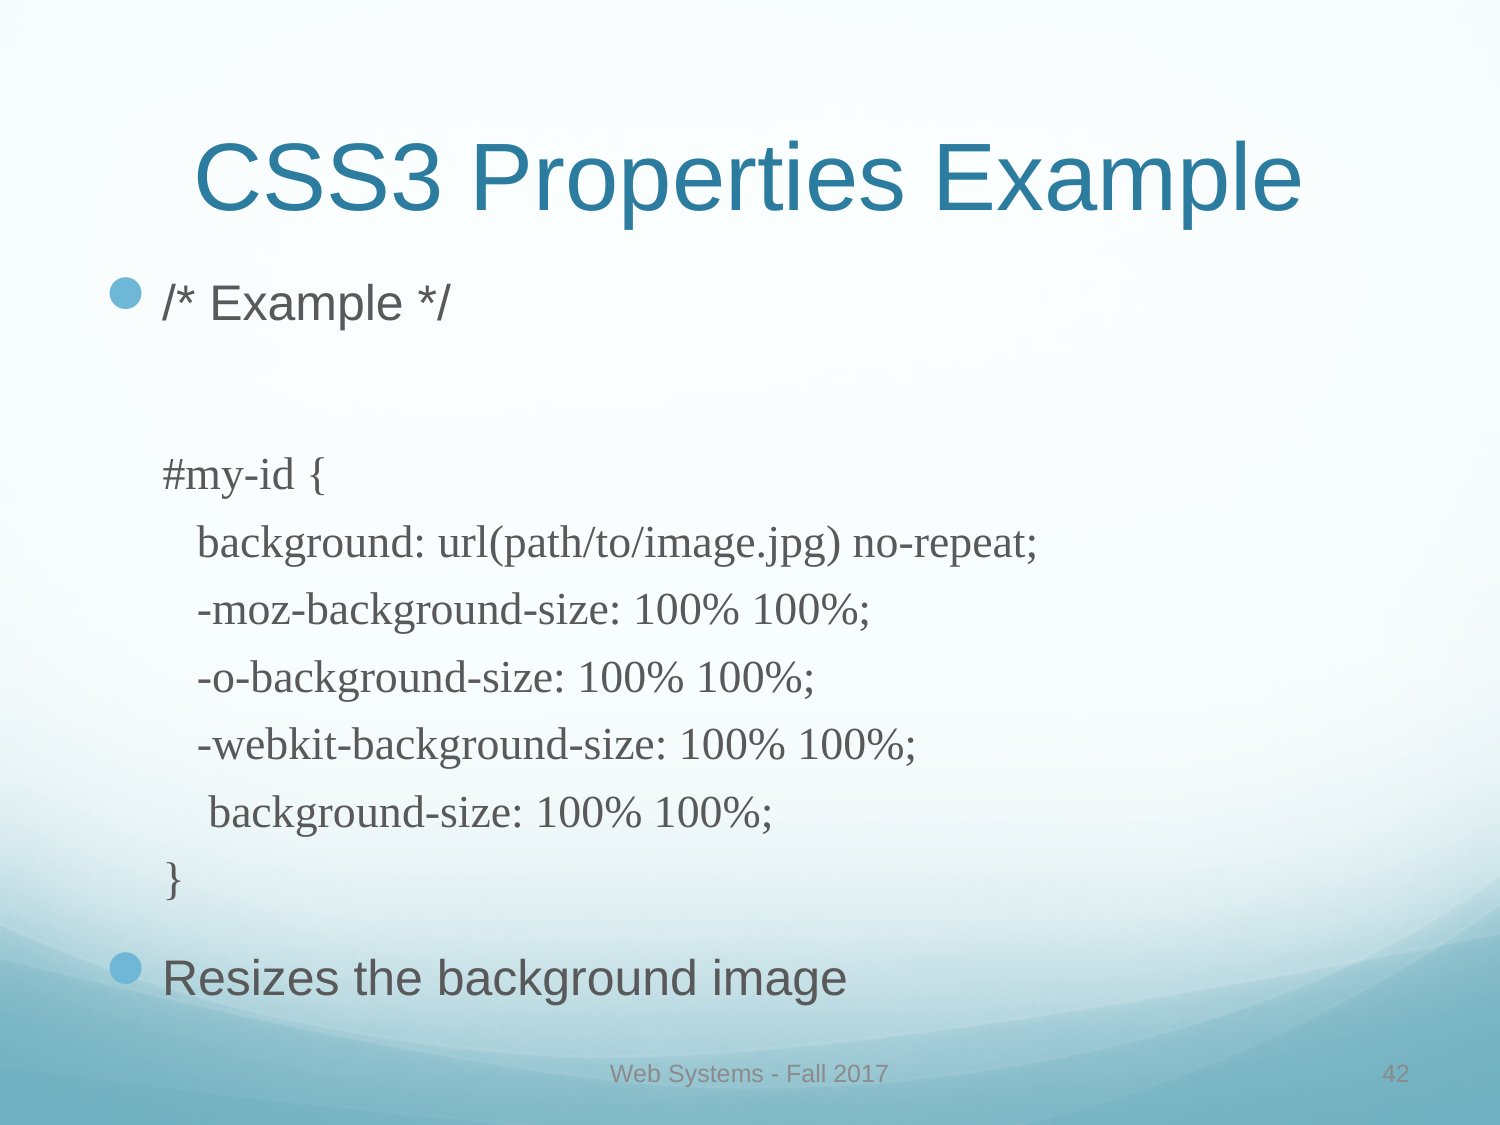

# CSS3 Properties Example
/* Example */

#my-id {
   background: url(path/to/image.jpg) no-repeat;
   -moz-background-size: 100% 100%;
   -o-background-size: 100% 100%;
   -webkit-background-size: 100% 100%;
    background-size: 100% 100%;
}
Resizes the background image

Web Systems - Fall 2017
42